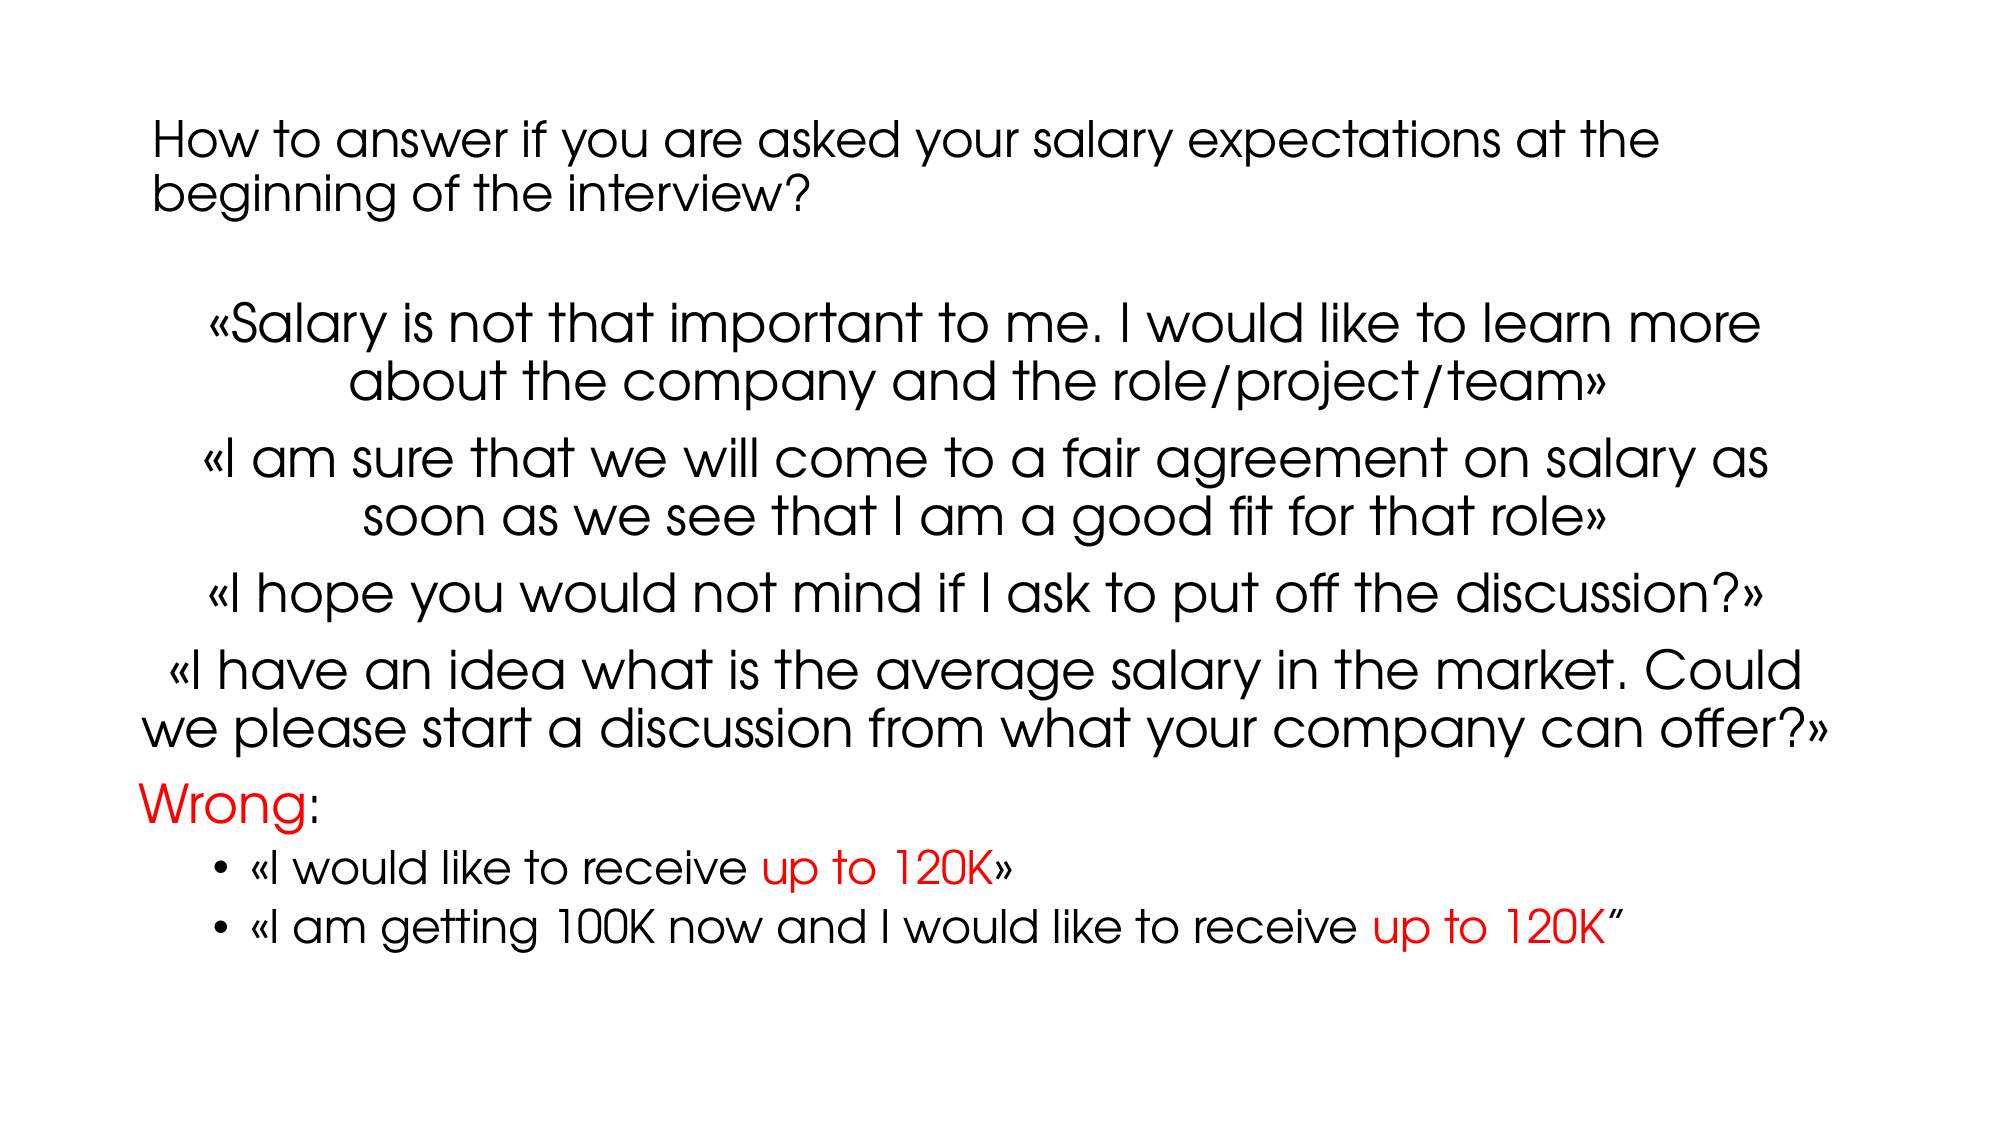

# How to answer if you are asked your salary expectations at the beginning of the interview?

«Salary is not that important to me. I would like to learn more about the company and the role/project/team»
«I am sure that we will come to a fair agreement on salary as soon as we see that I am a good fit for that role»
«I hope you would not mind if I ask to put off the discussion?»
«I have an idea what is the average salary in the market. Could we please start a discussion from what your company can offer?»
Wrong:
«I would like to receive up to 120K»
«I am getting 100K now and I would like to receive up to 120K”